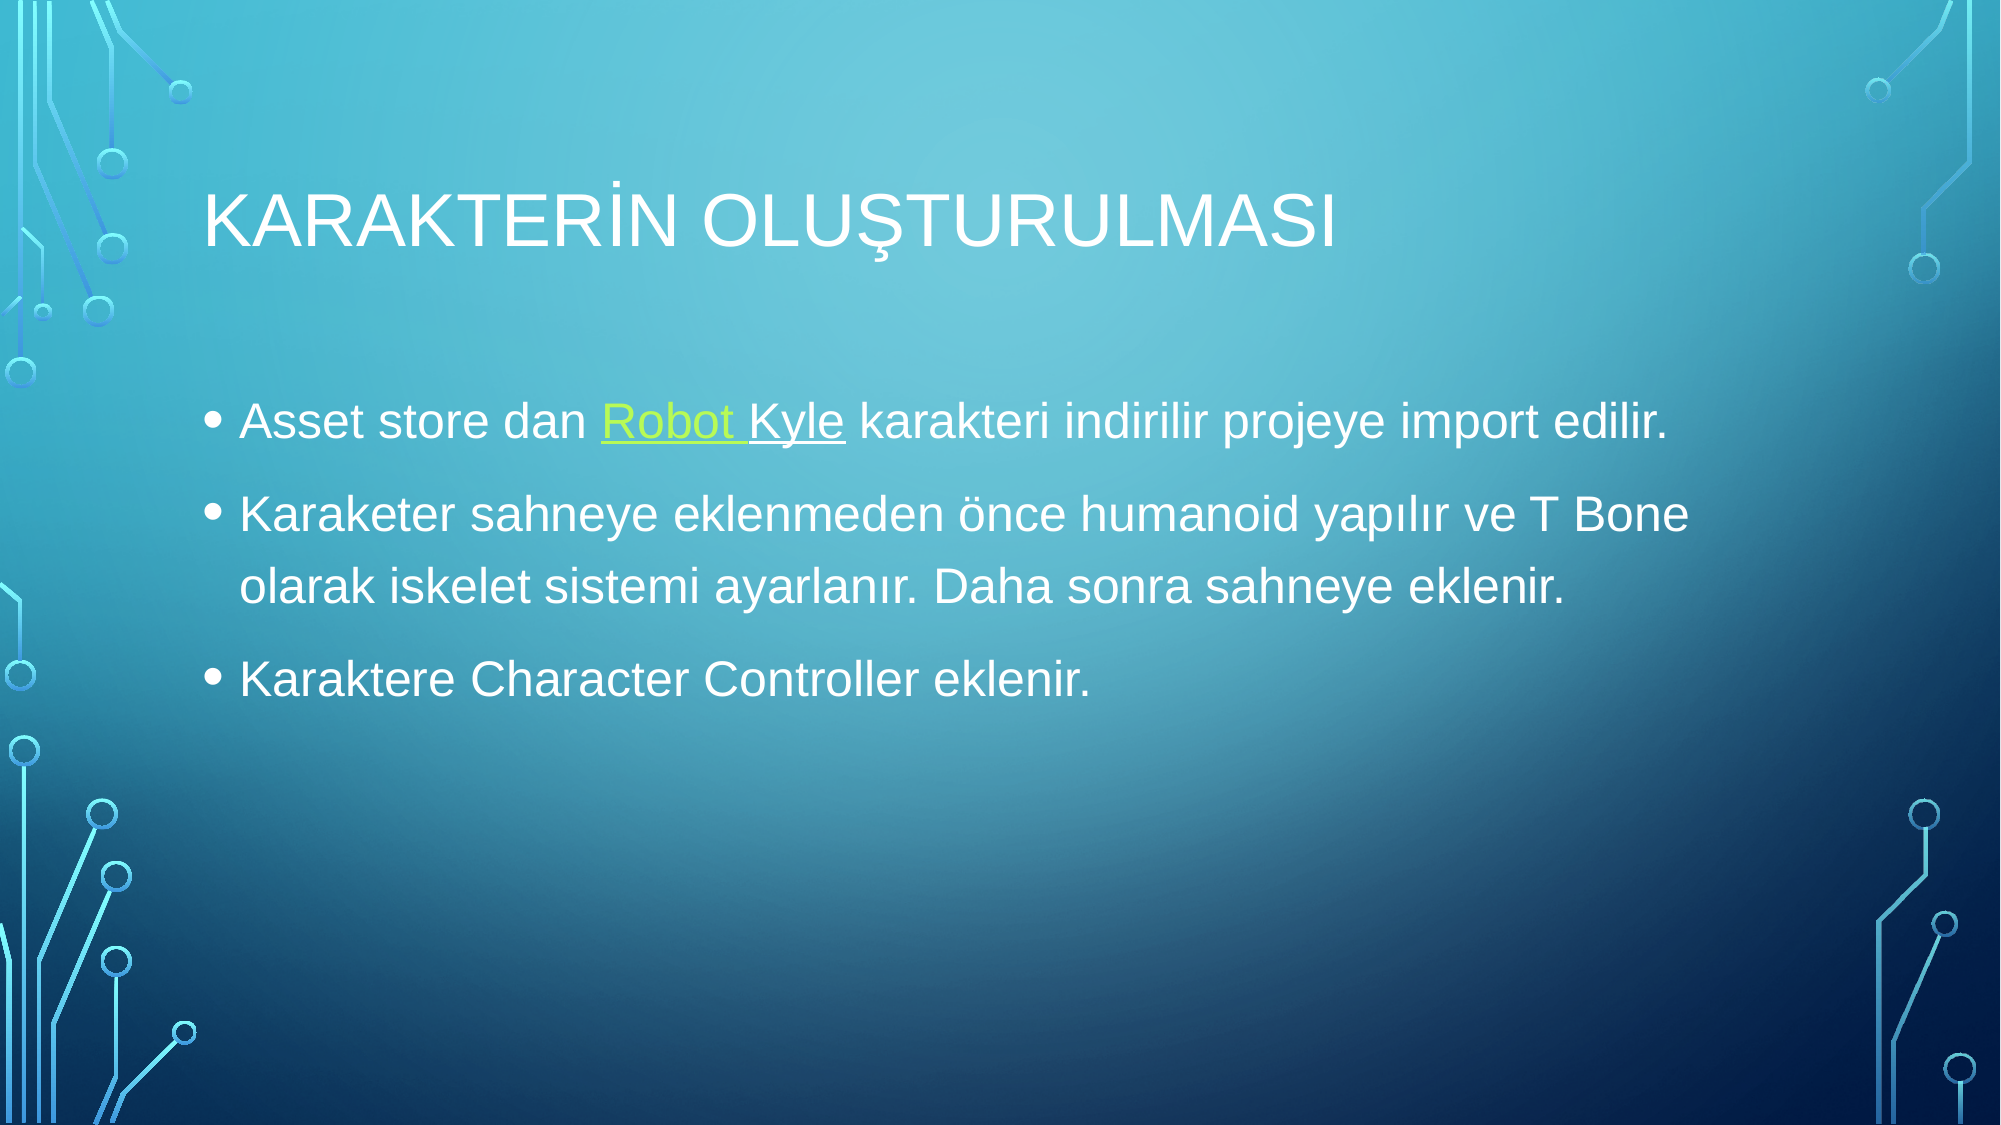

# Karakterin oluşturulması
Asset store dan Robot Kyle karakteri indirilir projeye import edilir.
Karaketer sahneye eklenmeden önce humanoid yapılır ve T Bone olarak iskelet sistemi ayarlanır. Daha sonra sahneye eklenir.
Karaktere Character Controller eklenir.